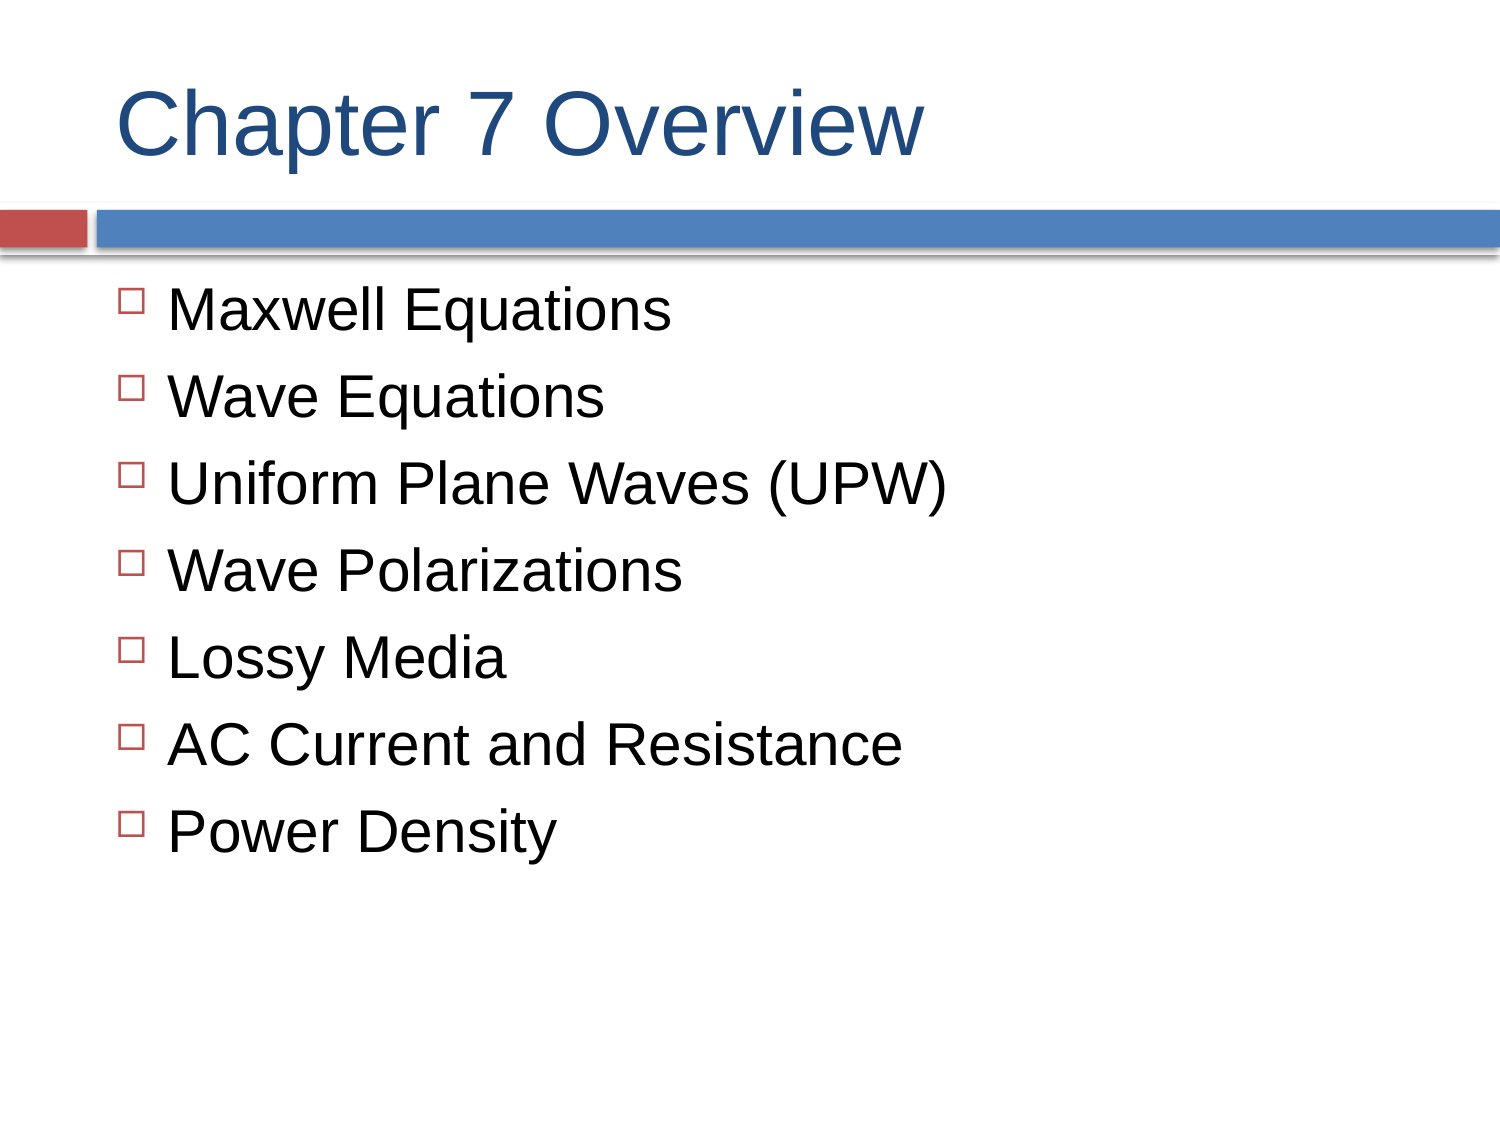

# Chapter 7 Overview
Maxwell Equations
Wave Equations
Uniform Plane Waves (UPW)
Wave Polarizations
Lossy Media
AC Current and Resistance
Power Density